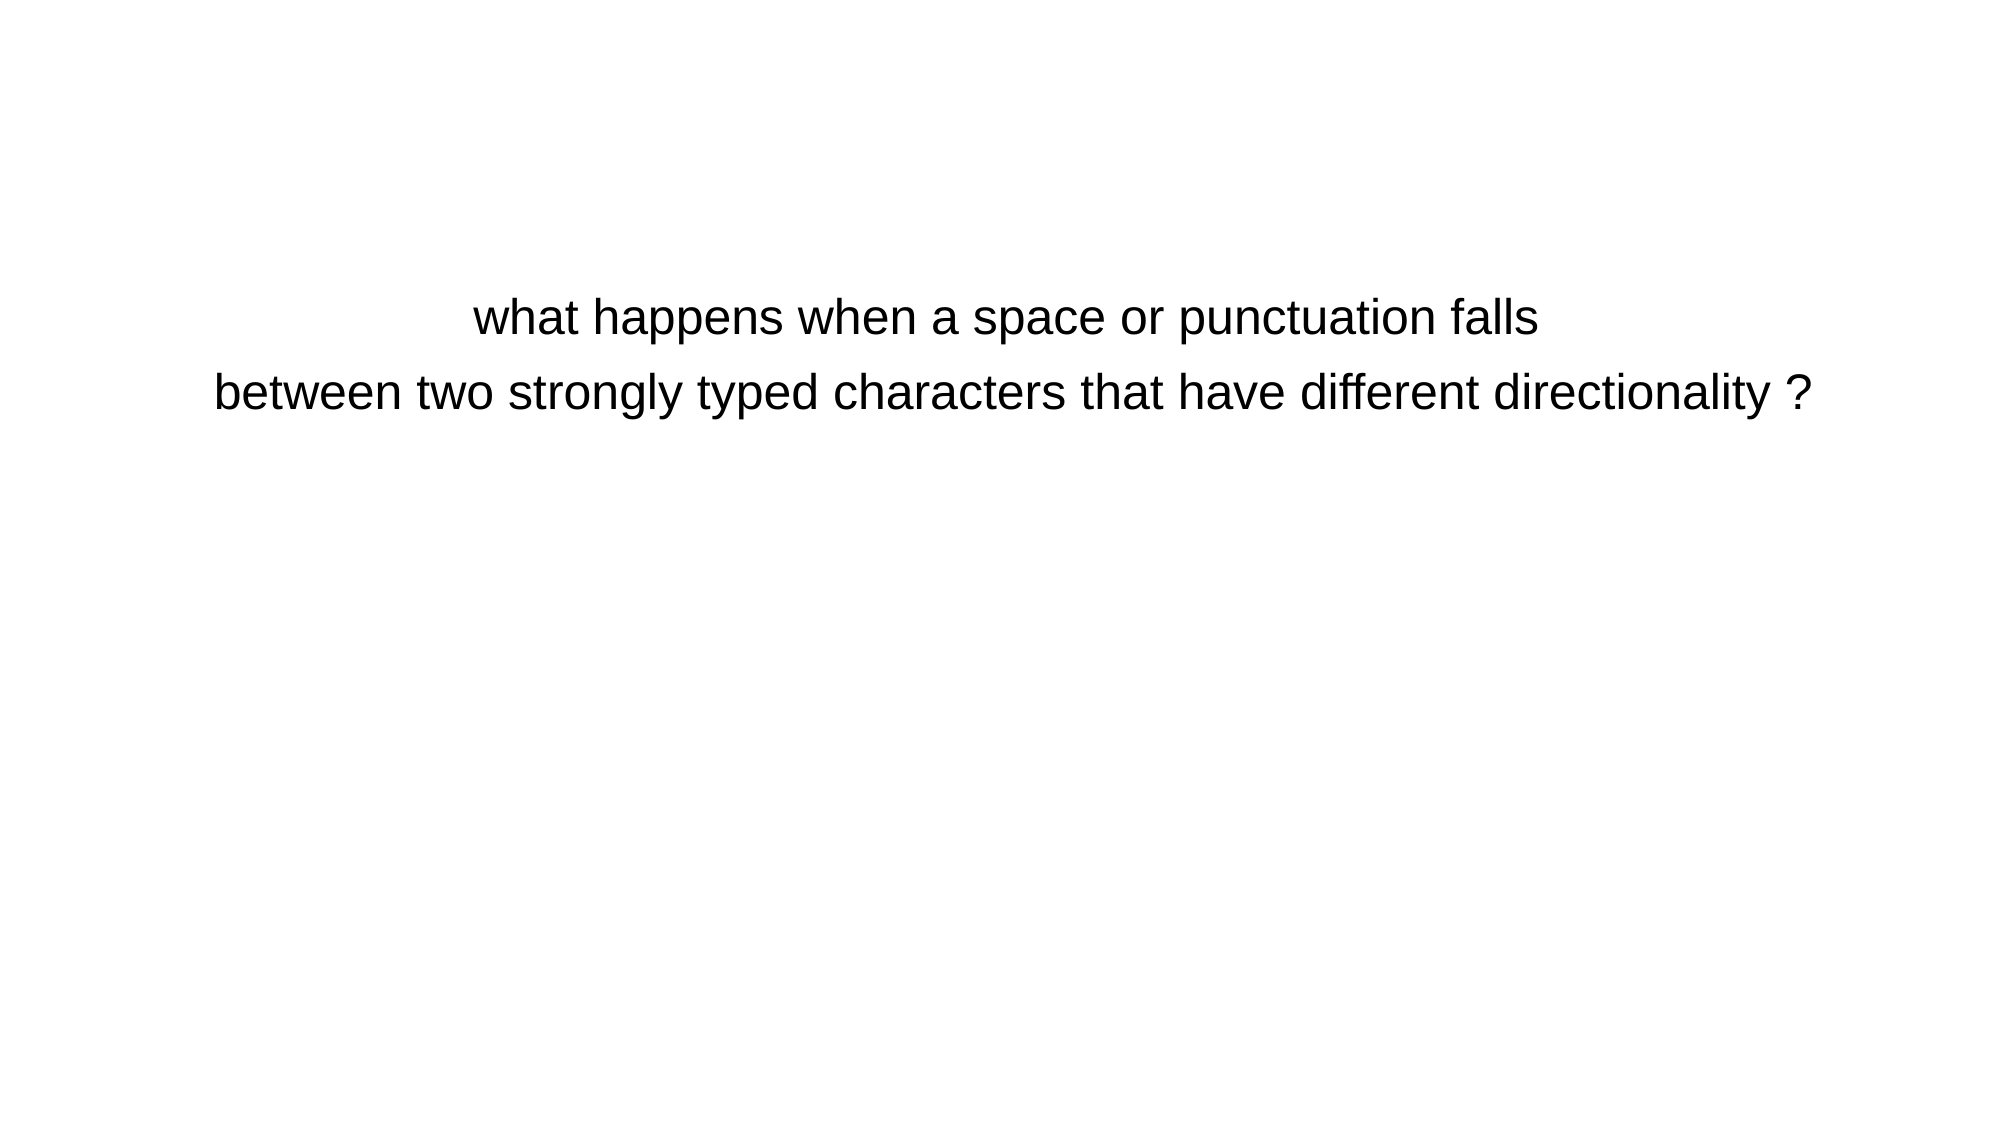

what happens when a space or punctuation falls
 between two strongly typed characters that have different directionality ?